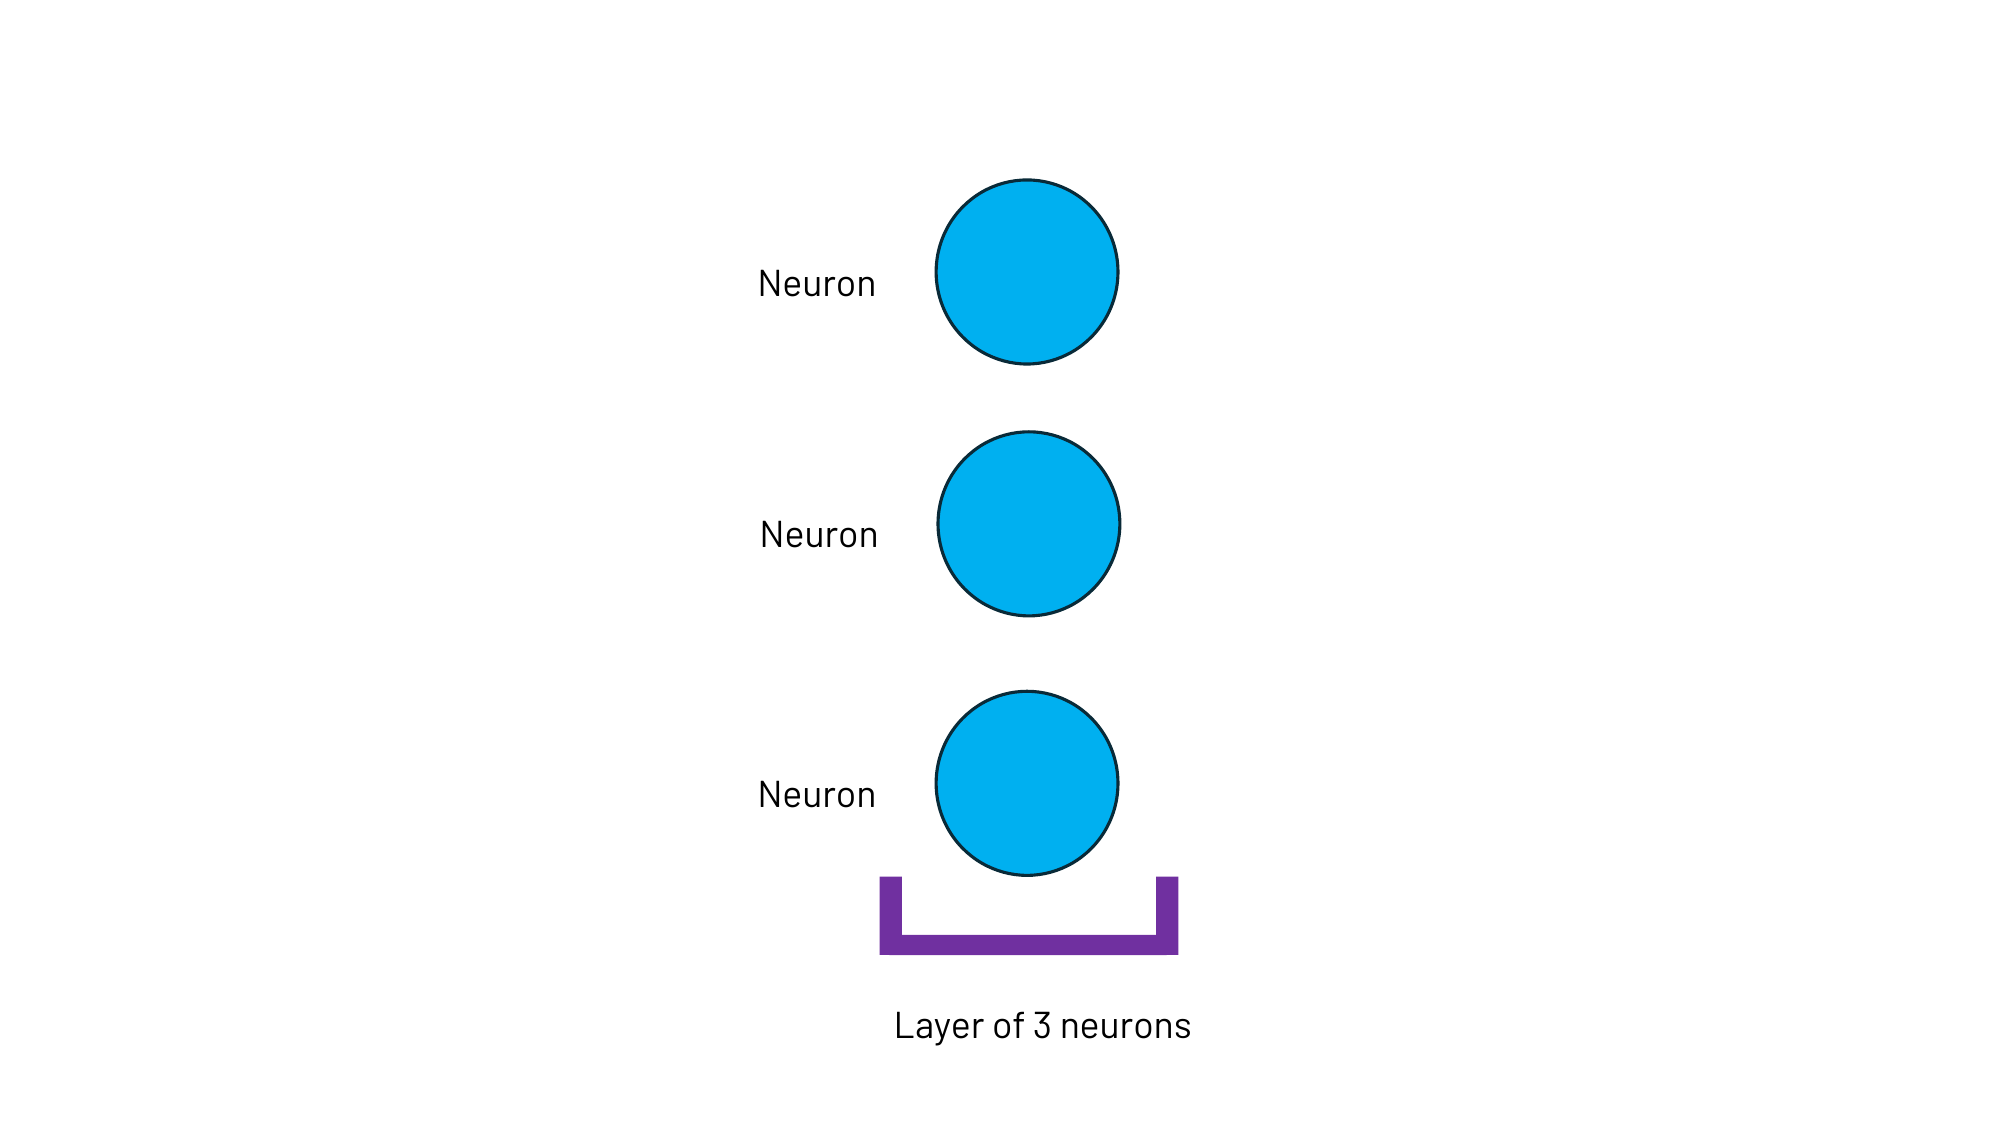

Neuron

Neuron

Neuron

Layer of 3 neurons